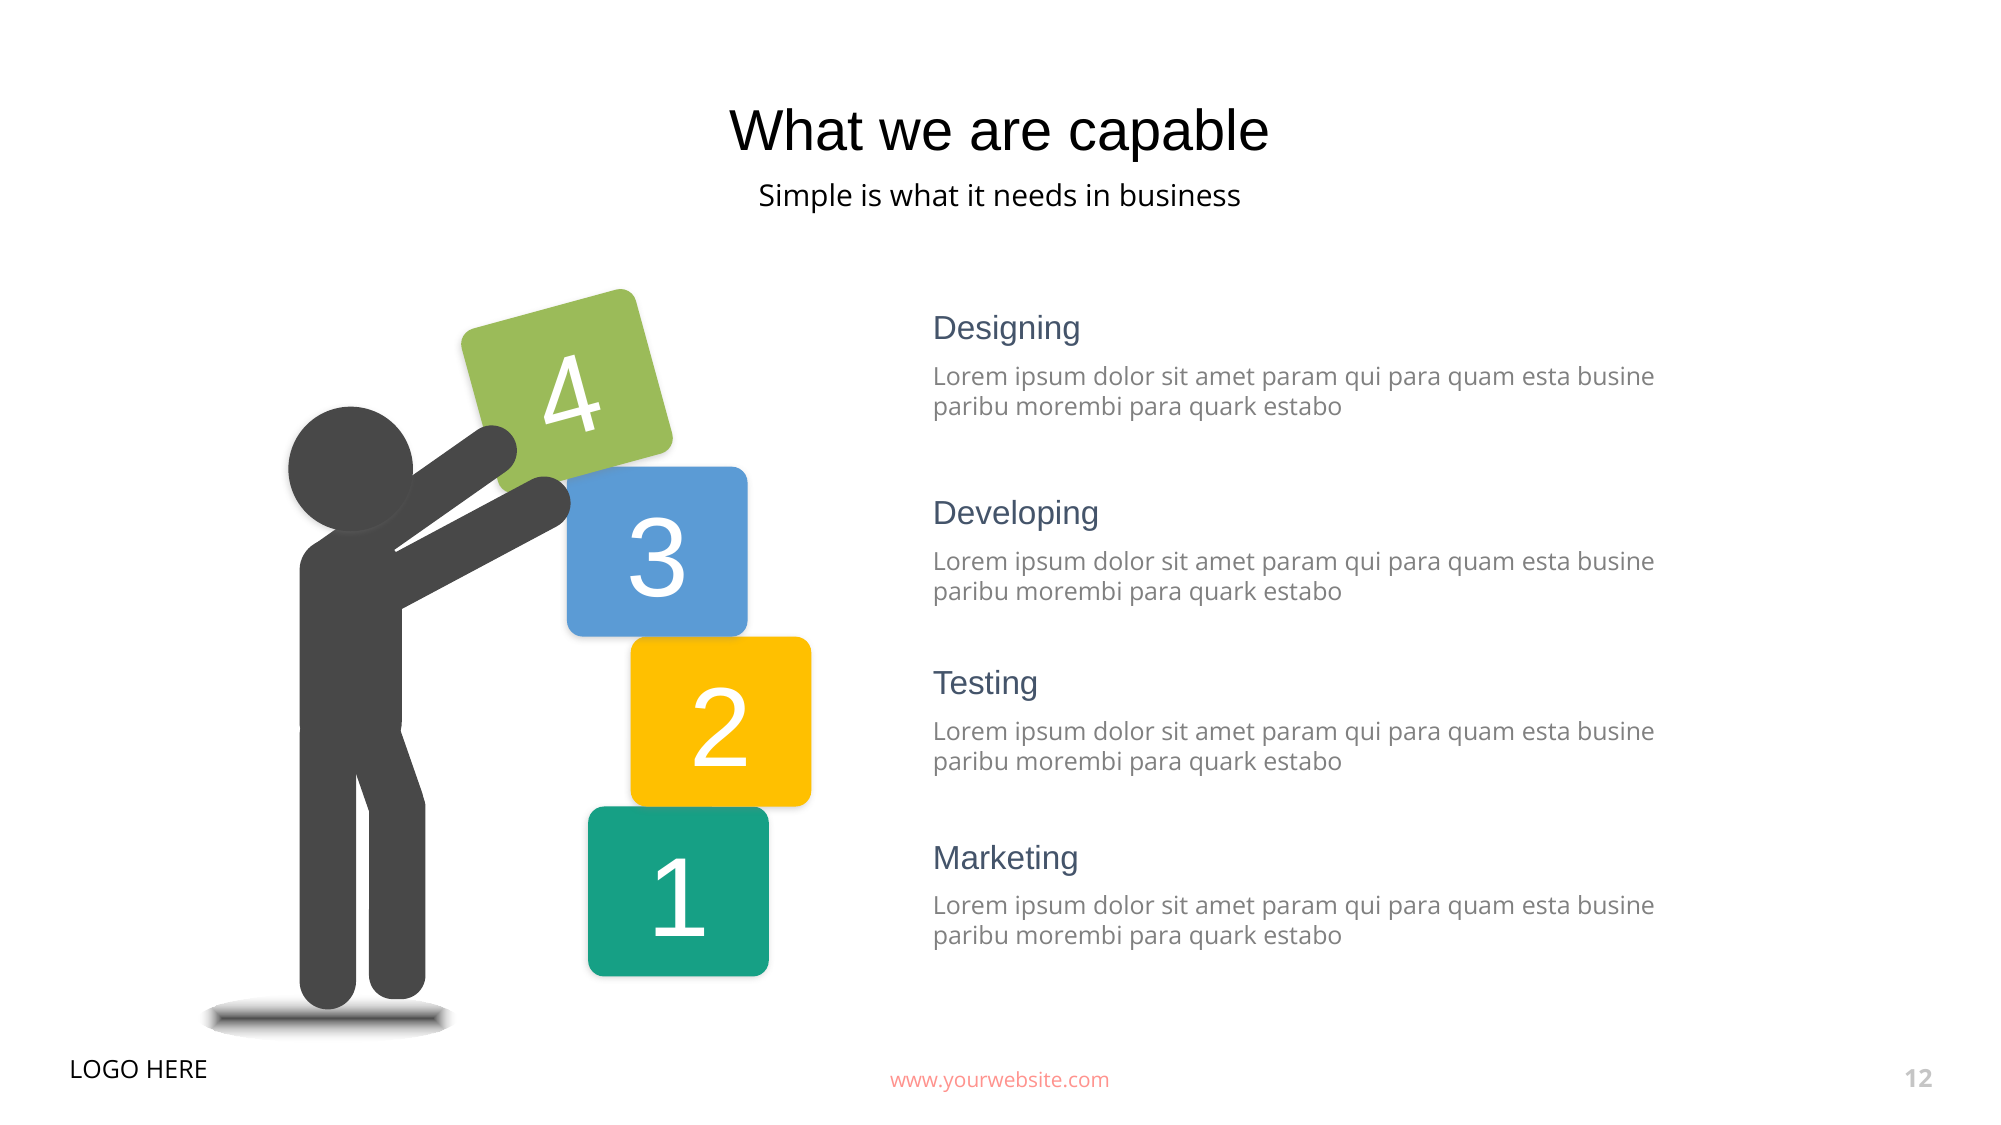

# What we are capable
Simple is what it needs in business

Designing
4
Lorem ipsum dolor sit amet param qui para quam esta busine paribu morembi para quark estabo

3
Developing
Lorem ipsum dolor sit amet param qui para quam esta busine paribu morembi para quark estabo
2
Testing
Lorem ipsum dolor sit amet param qui para quam esta busine paribu morembi para quark estabo
1
Marketing
Lorem ipsum dolor sit amet param qui para quam esta busine paribu morembi para quark estabo
LOGO HERE
www.yourwebsite.com
12